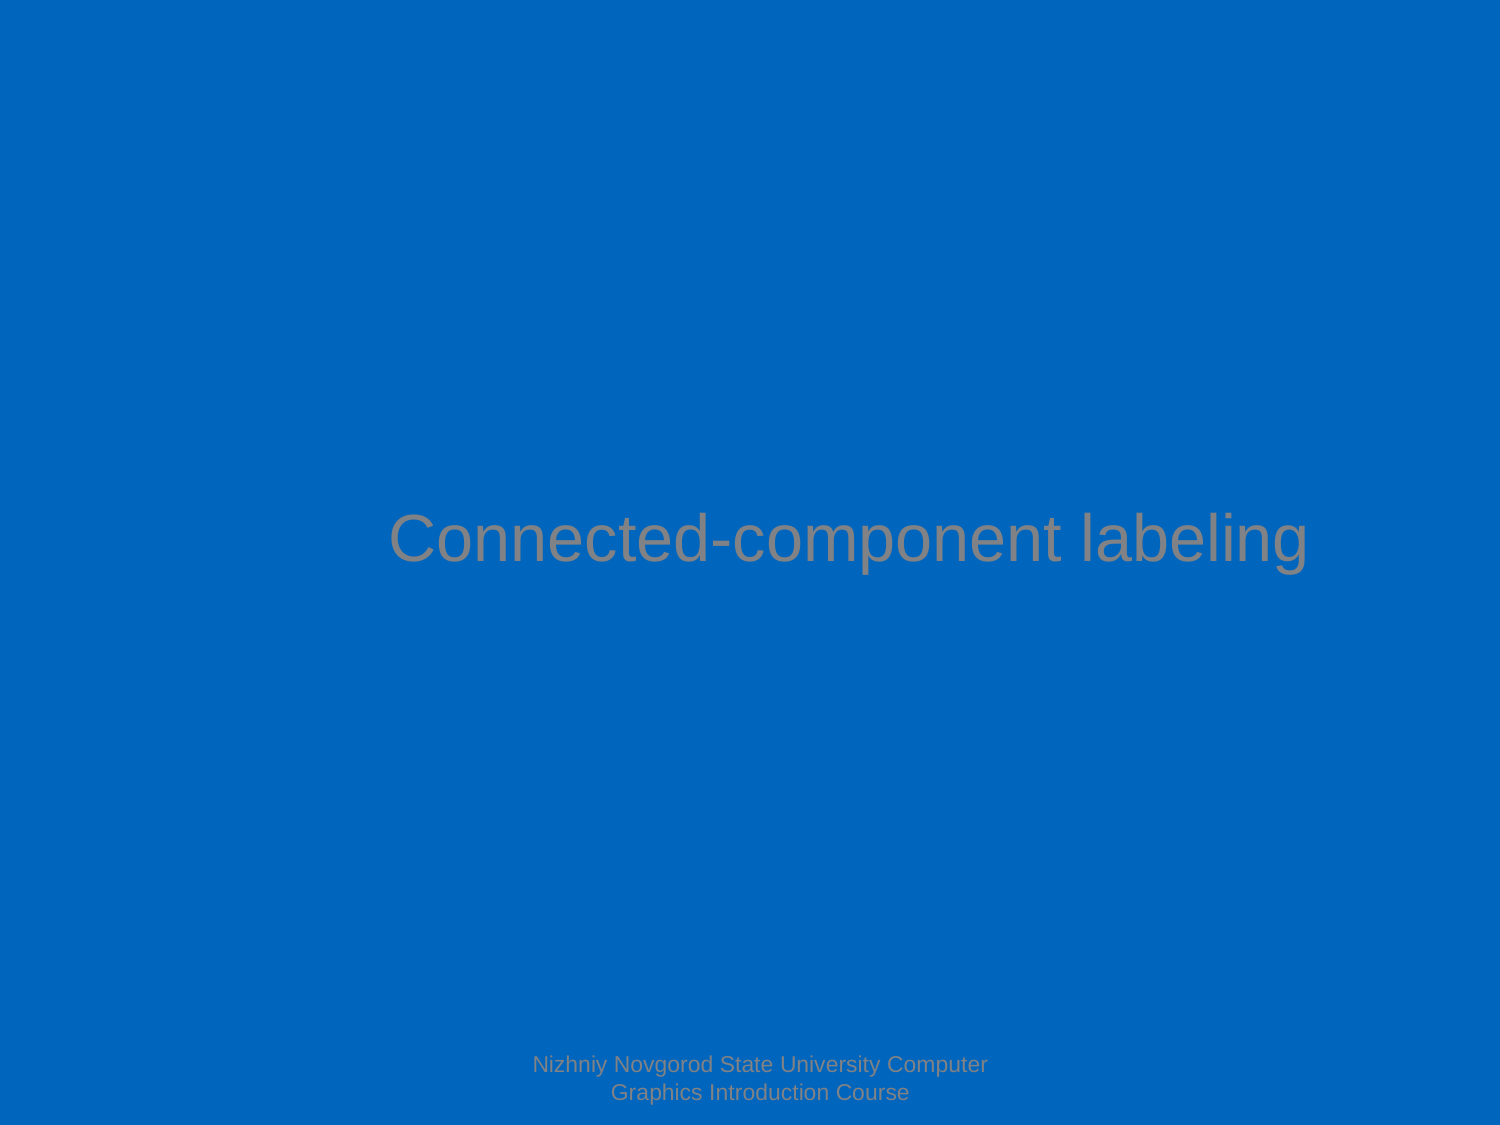

# Connected-component labeling

201
Nizhniy Novgorod State University Computer Graphics Introduction Course